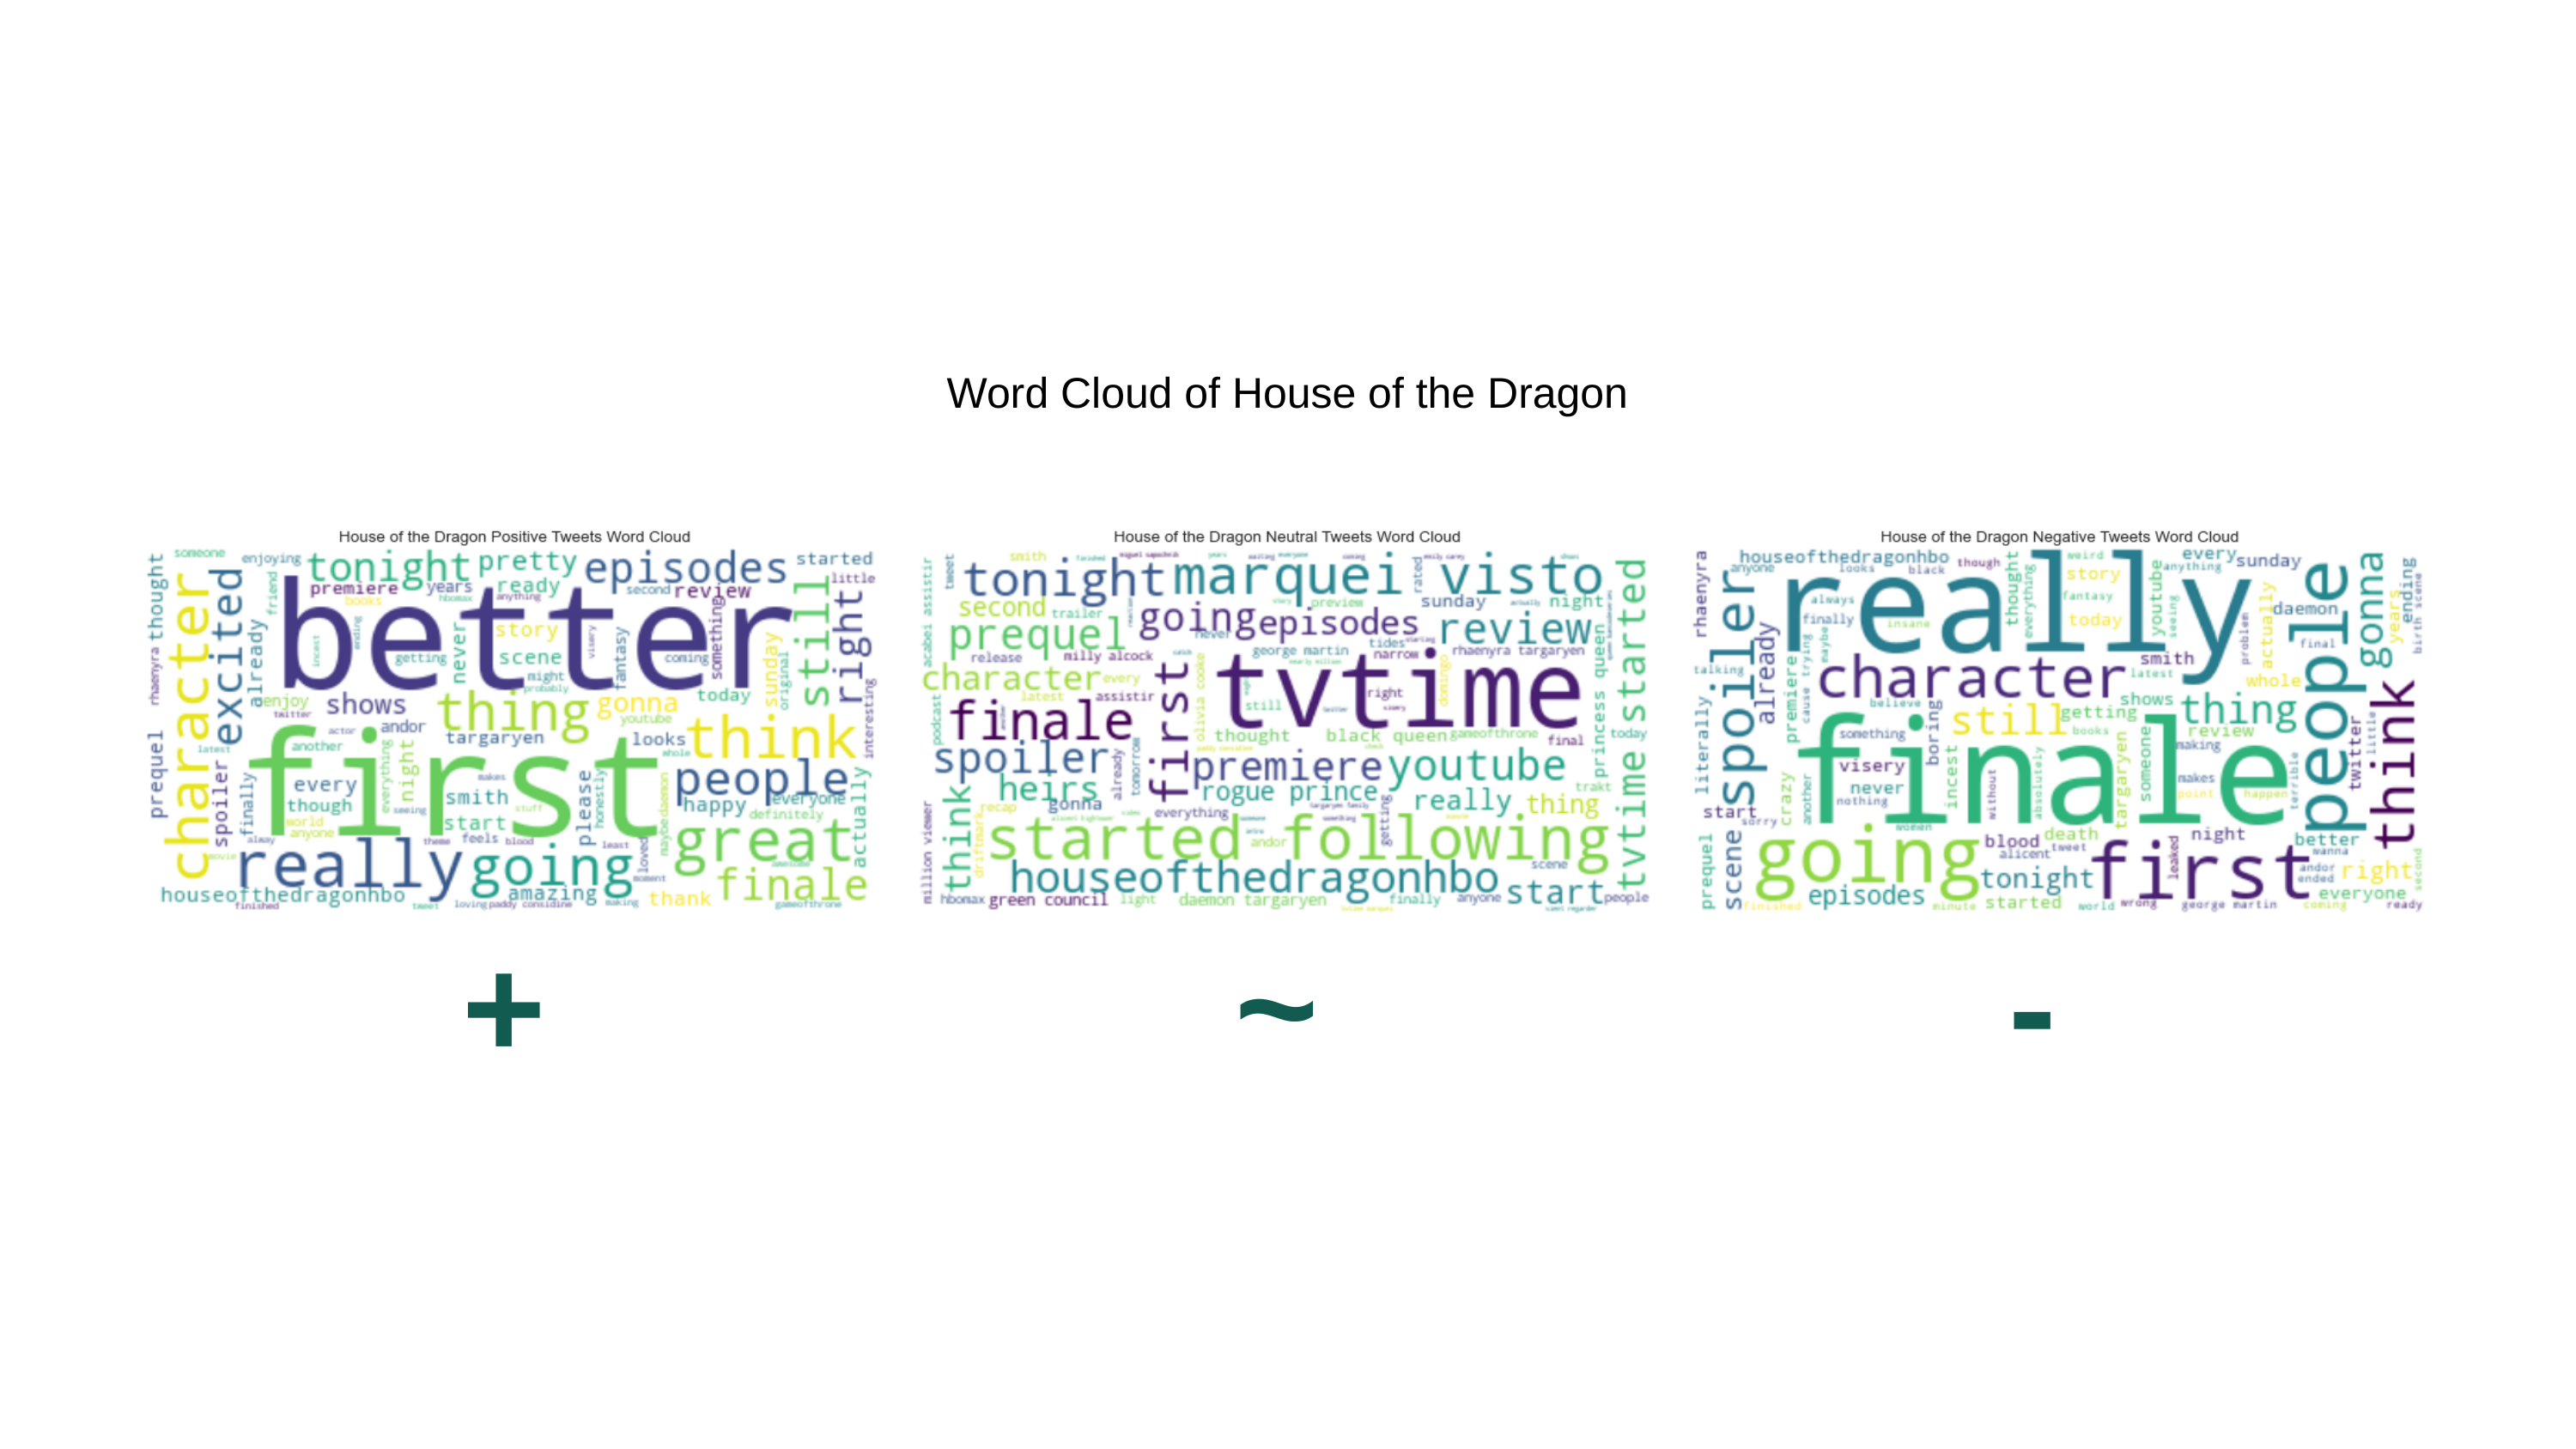

Word Cloud of House of the Dragon

+
~
-